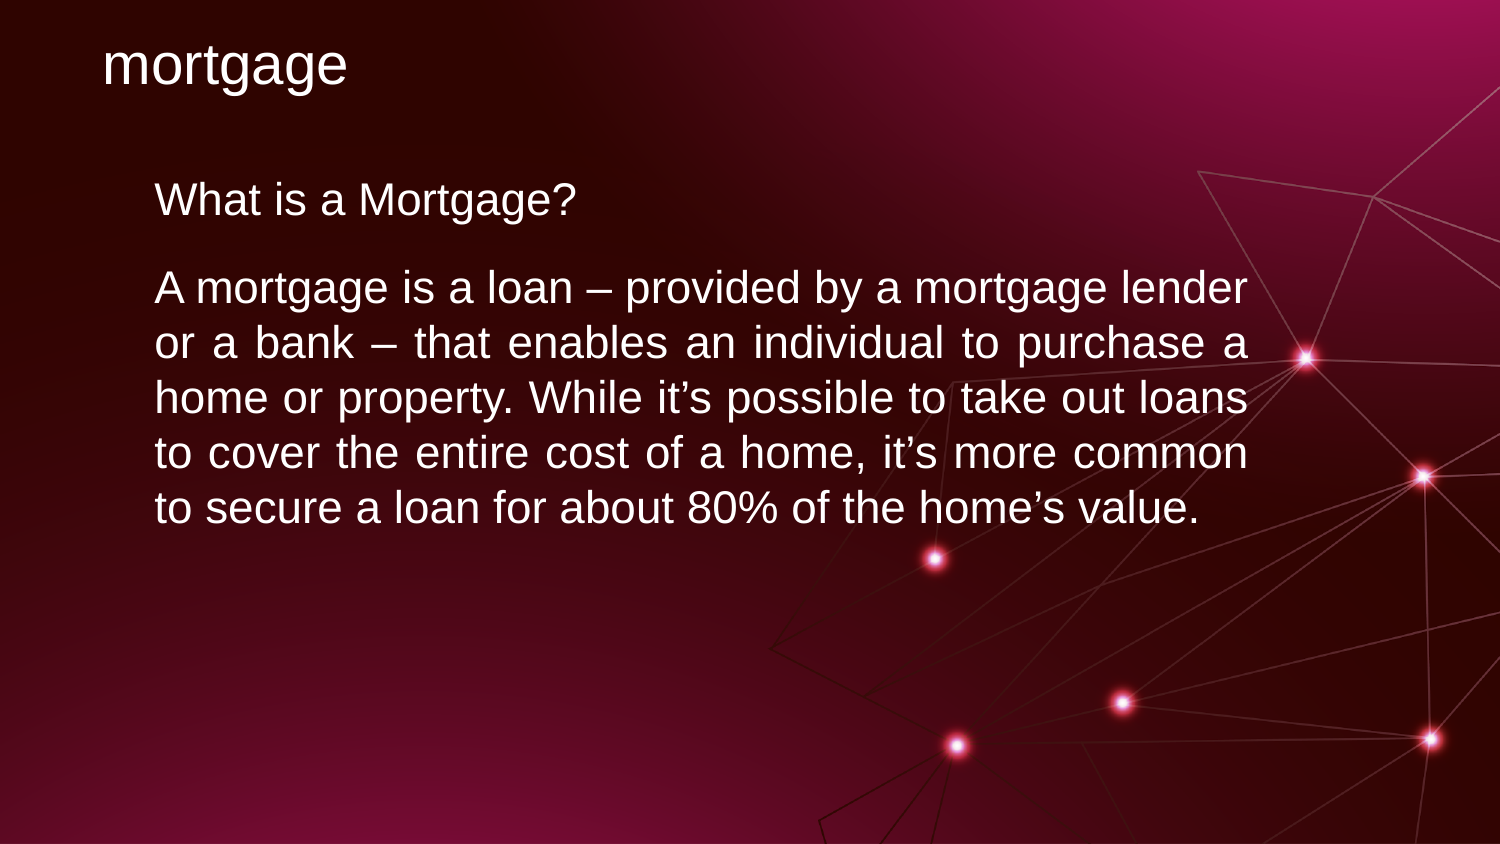

# mortgage
What is a Mortgage?
A mortgage is a loan – provided by a mortgage lender or a bank – that enables an individual to purchase a home or property. While it’s possible to take out loans to cover the entire cost of a home, it’s more common to secure a loan for about 80% of the home’s value.